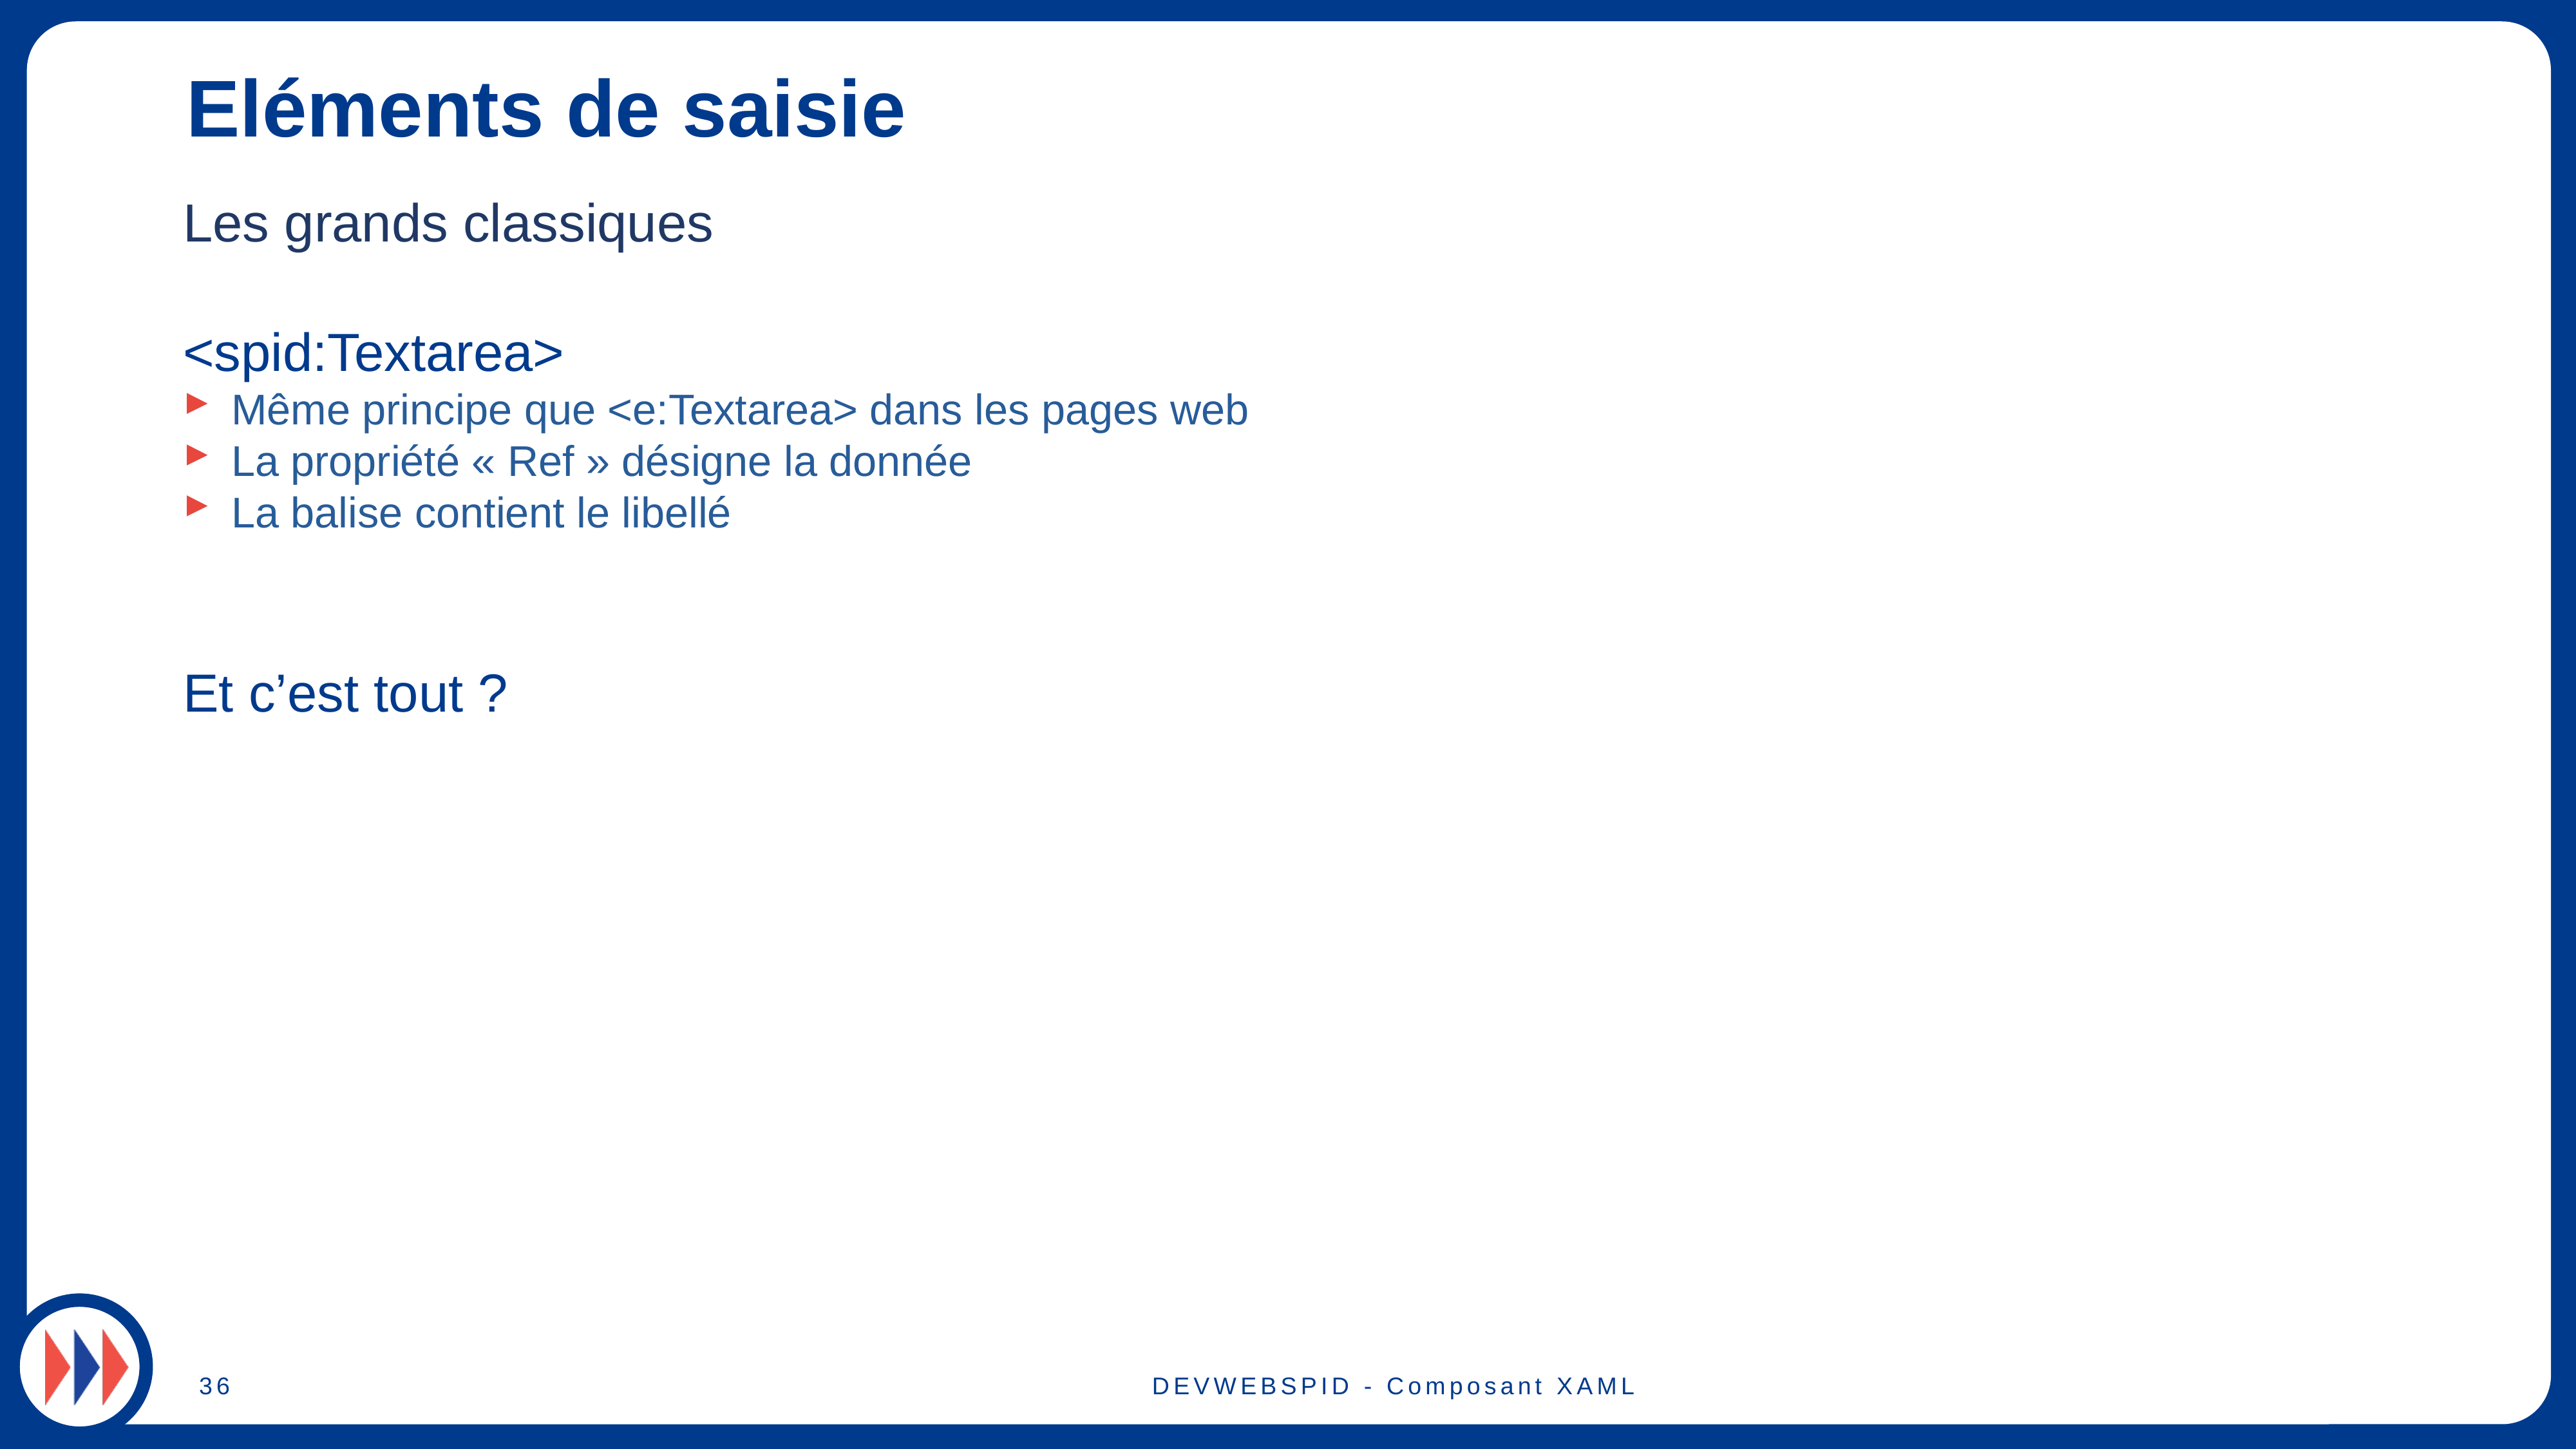

# Eléments de saisie
Les grands classiques
<spid:Textarea>
Même principe que <e:Textarea> dans les pages web
La propriété « Ref » désigne la donnée
La balise contient le libellé

Et c’est tout ?

36
DEVWEBSPID - Composant XAML